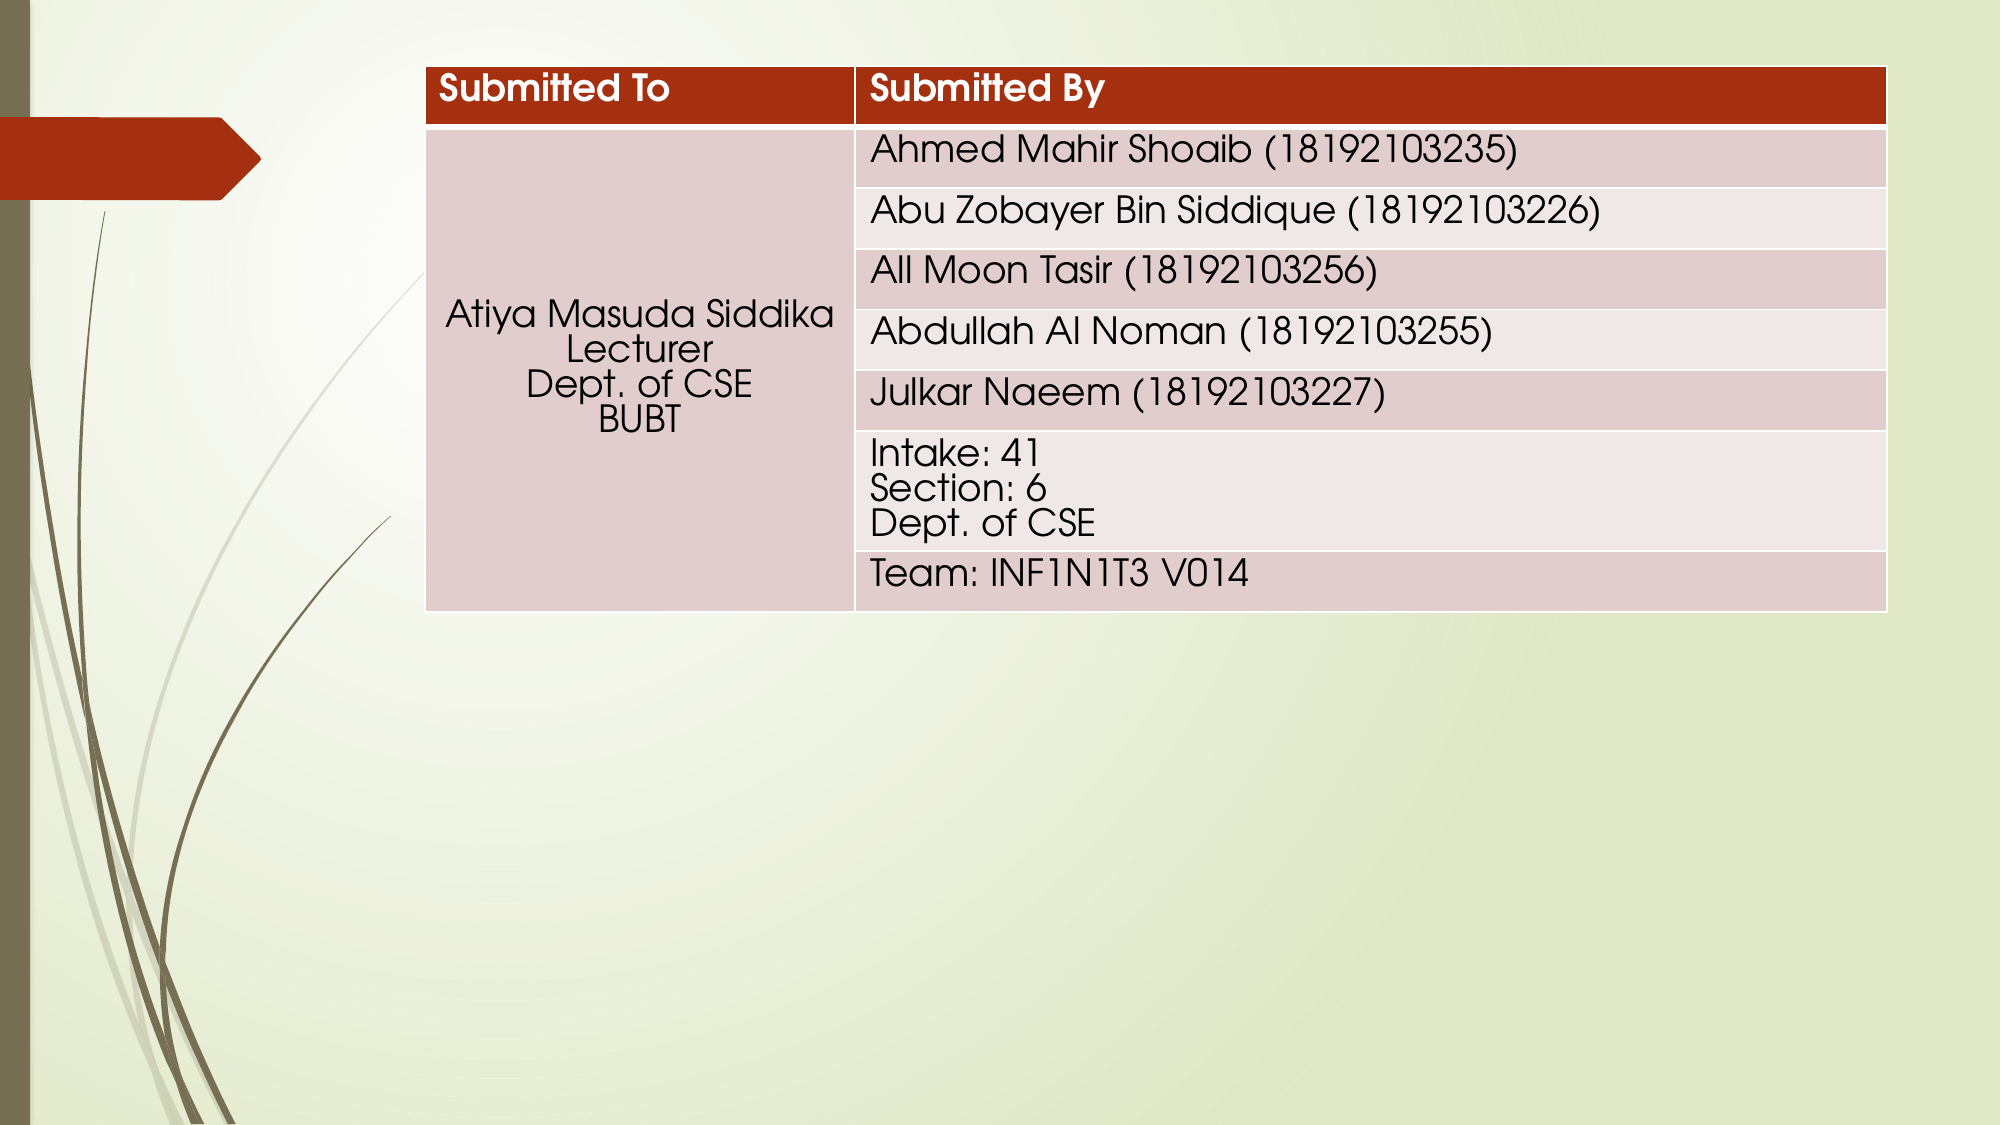

| Submitted To | Submitted By |
| --- | --- |
| Atiya Masuda Siddika Lecturer Dept. of CSE BUBT | Ahmed Mahir Shoaib (18192103235) |
|  | Abu Zobayer Bin Siddique (18192103226) |
|  | All Moon Tasir (18192103256) |
|  | Abdullah Al Noman (18192103255) |
|  | Julkar Naeem (18192103227) |
|  | Intake: 41 Section: 6 Dept. of CSE |
|  | Team: INF1N1T3 V014 |